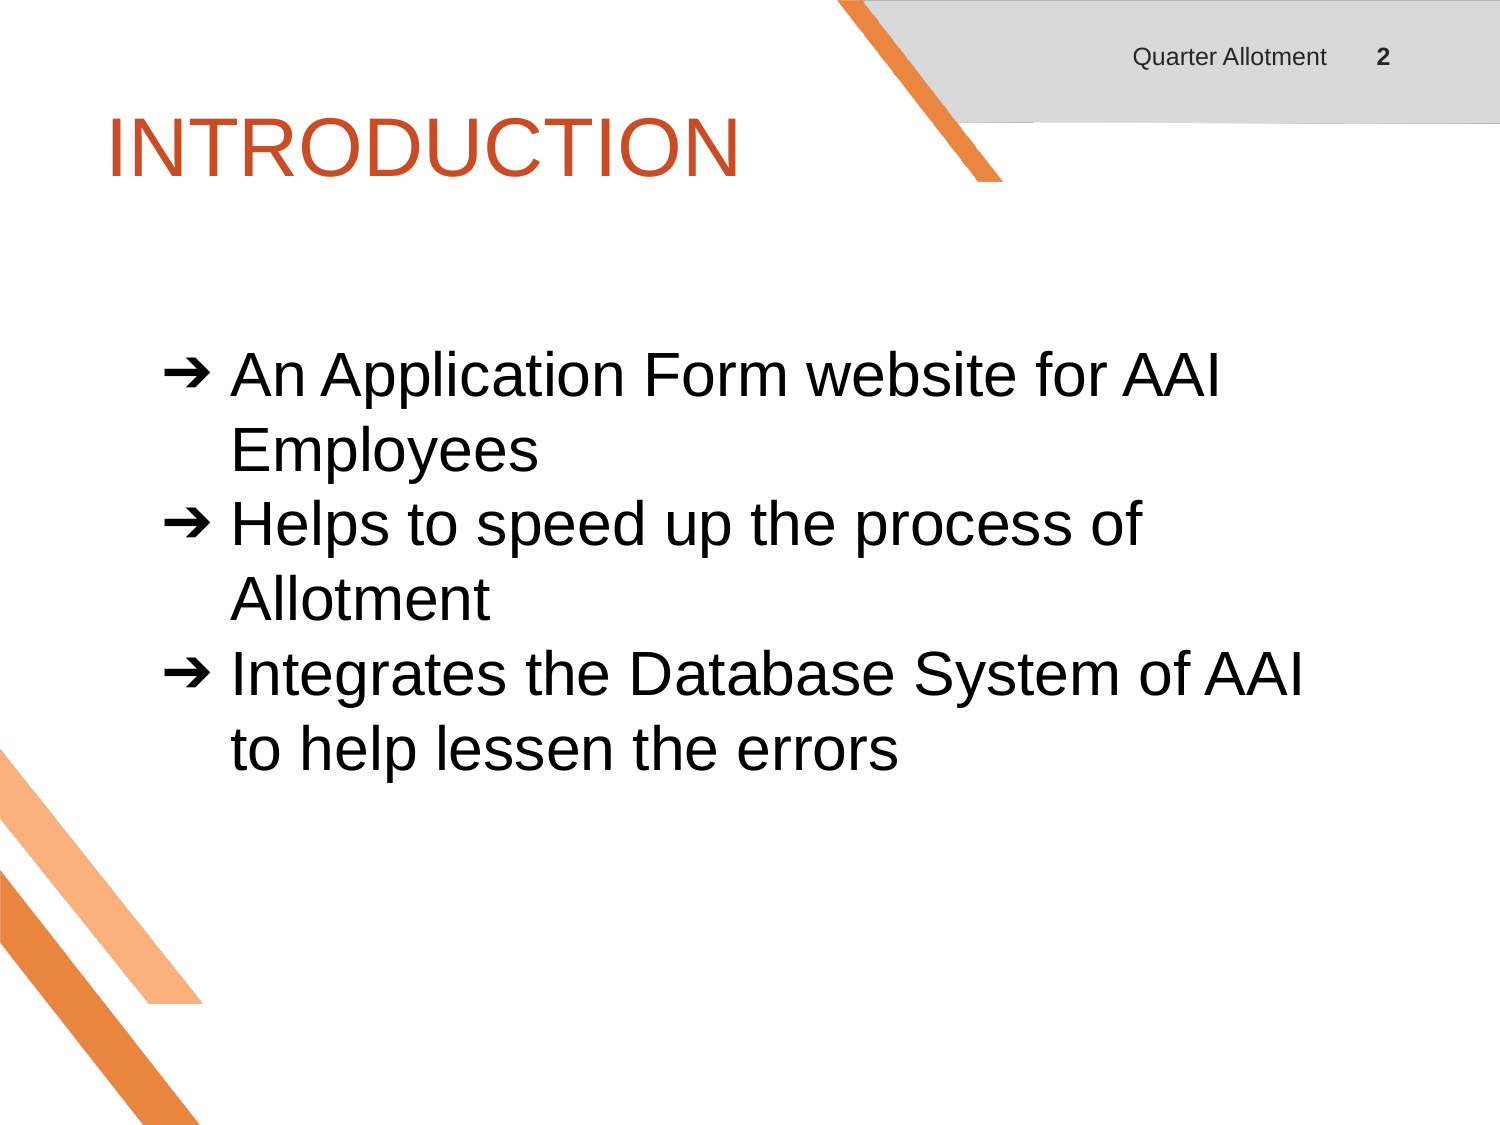

Quarter Allotment
2
# INTRODUCTION
An Application Form website for AAI Employees
Helps to speed up the process of Allotment
Integrates the Database System of AAI to help lessen the errors